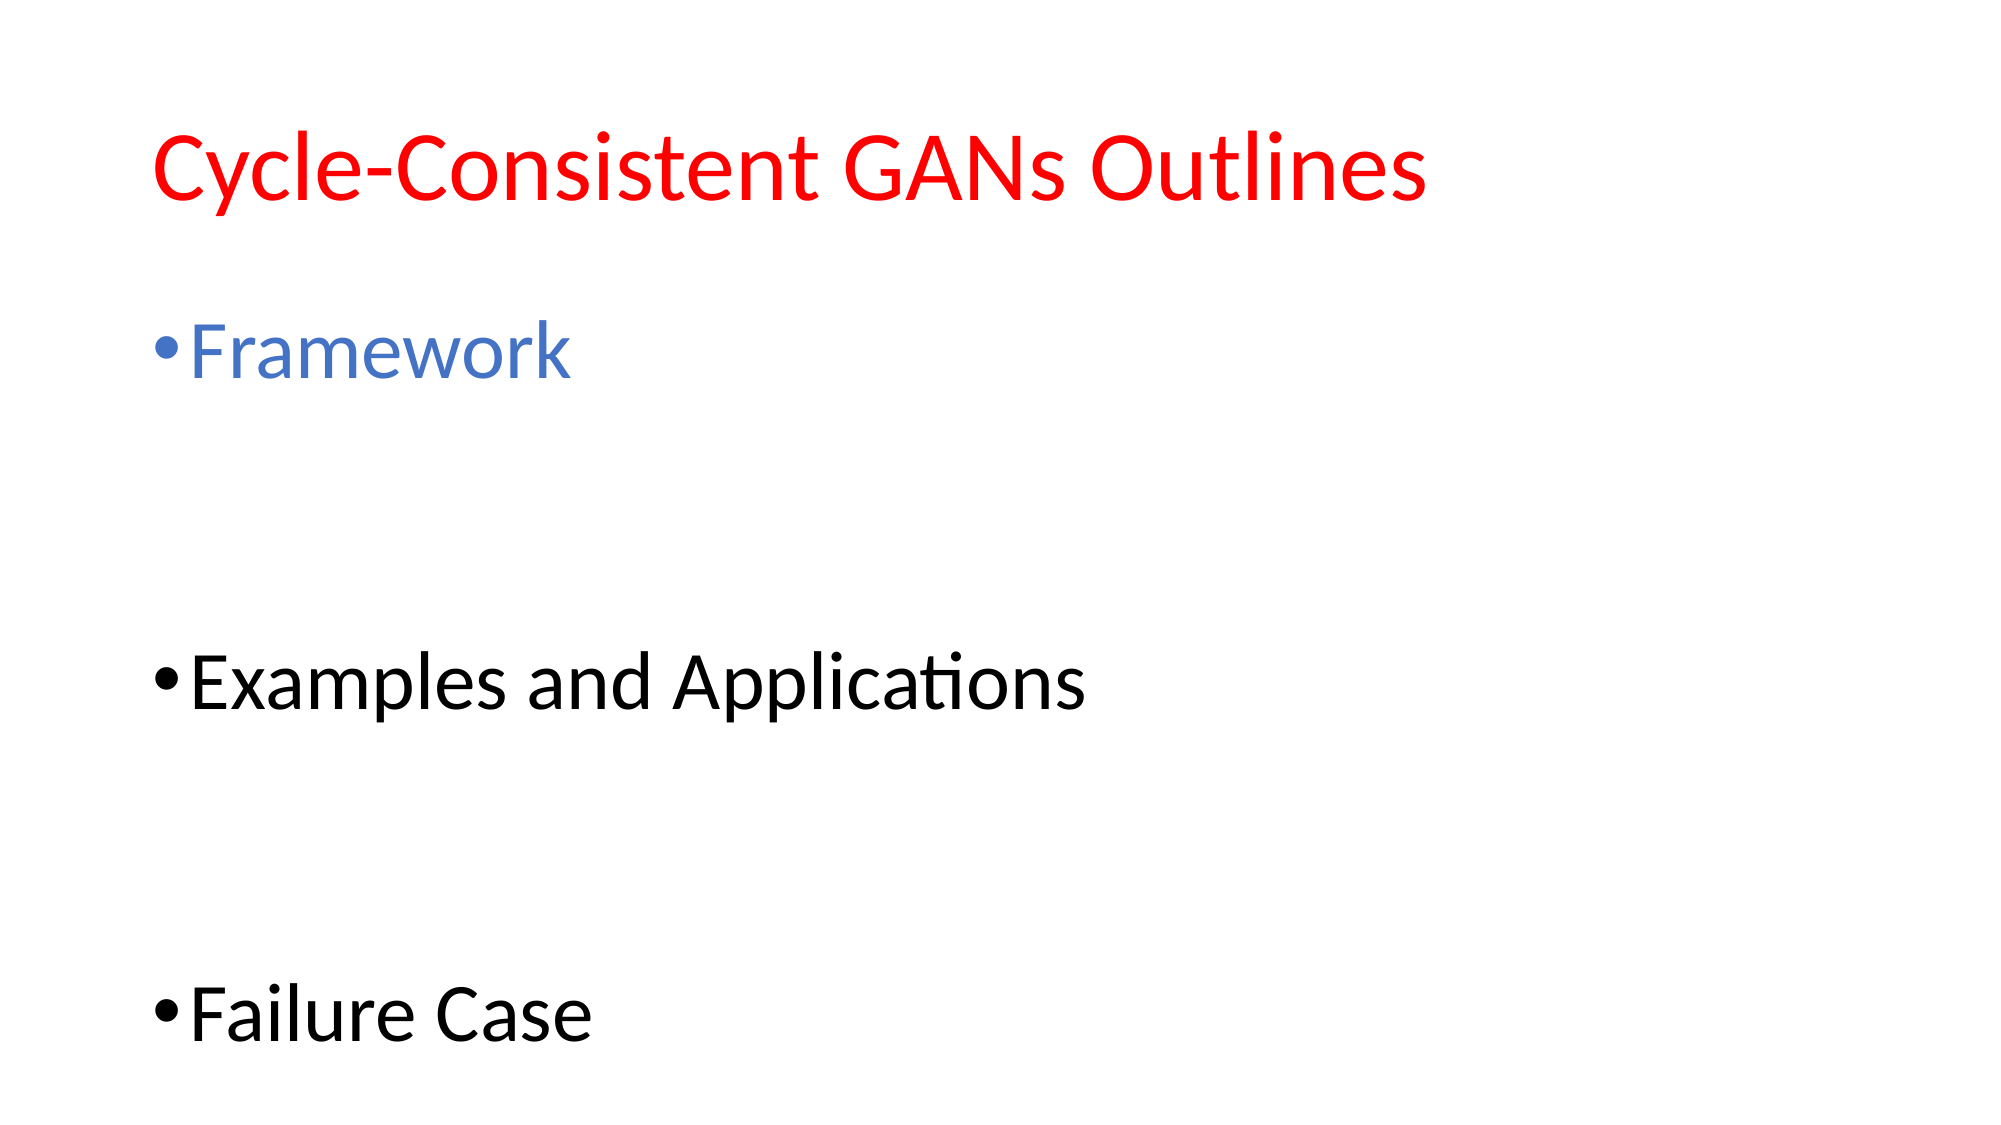

# Cycle-Consistent GANs Outlines
Framework

Examples and Applications

Failure Case